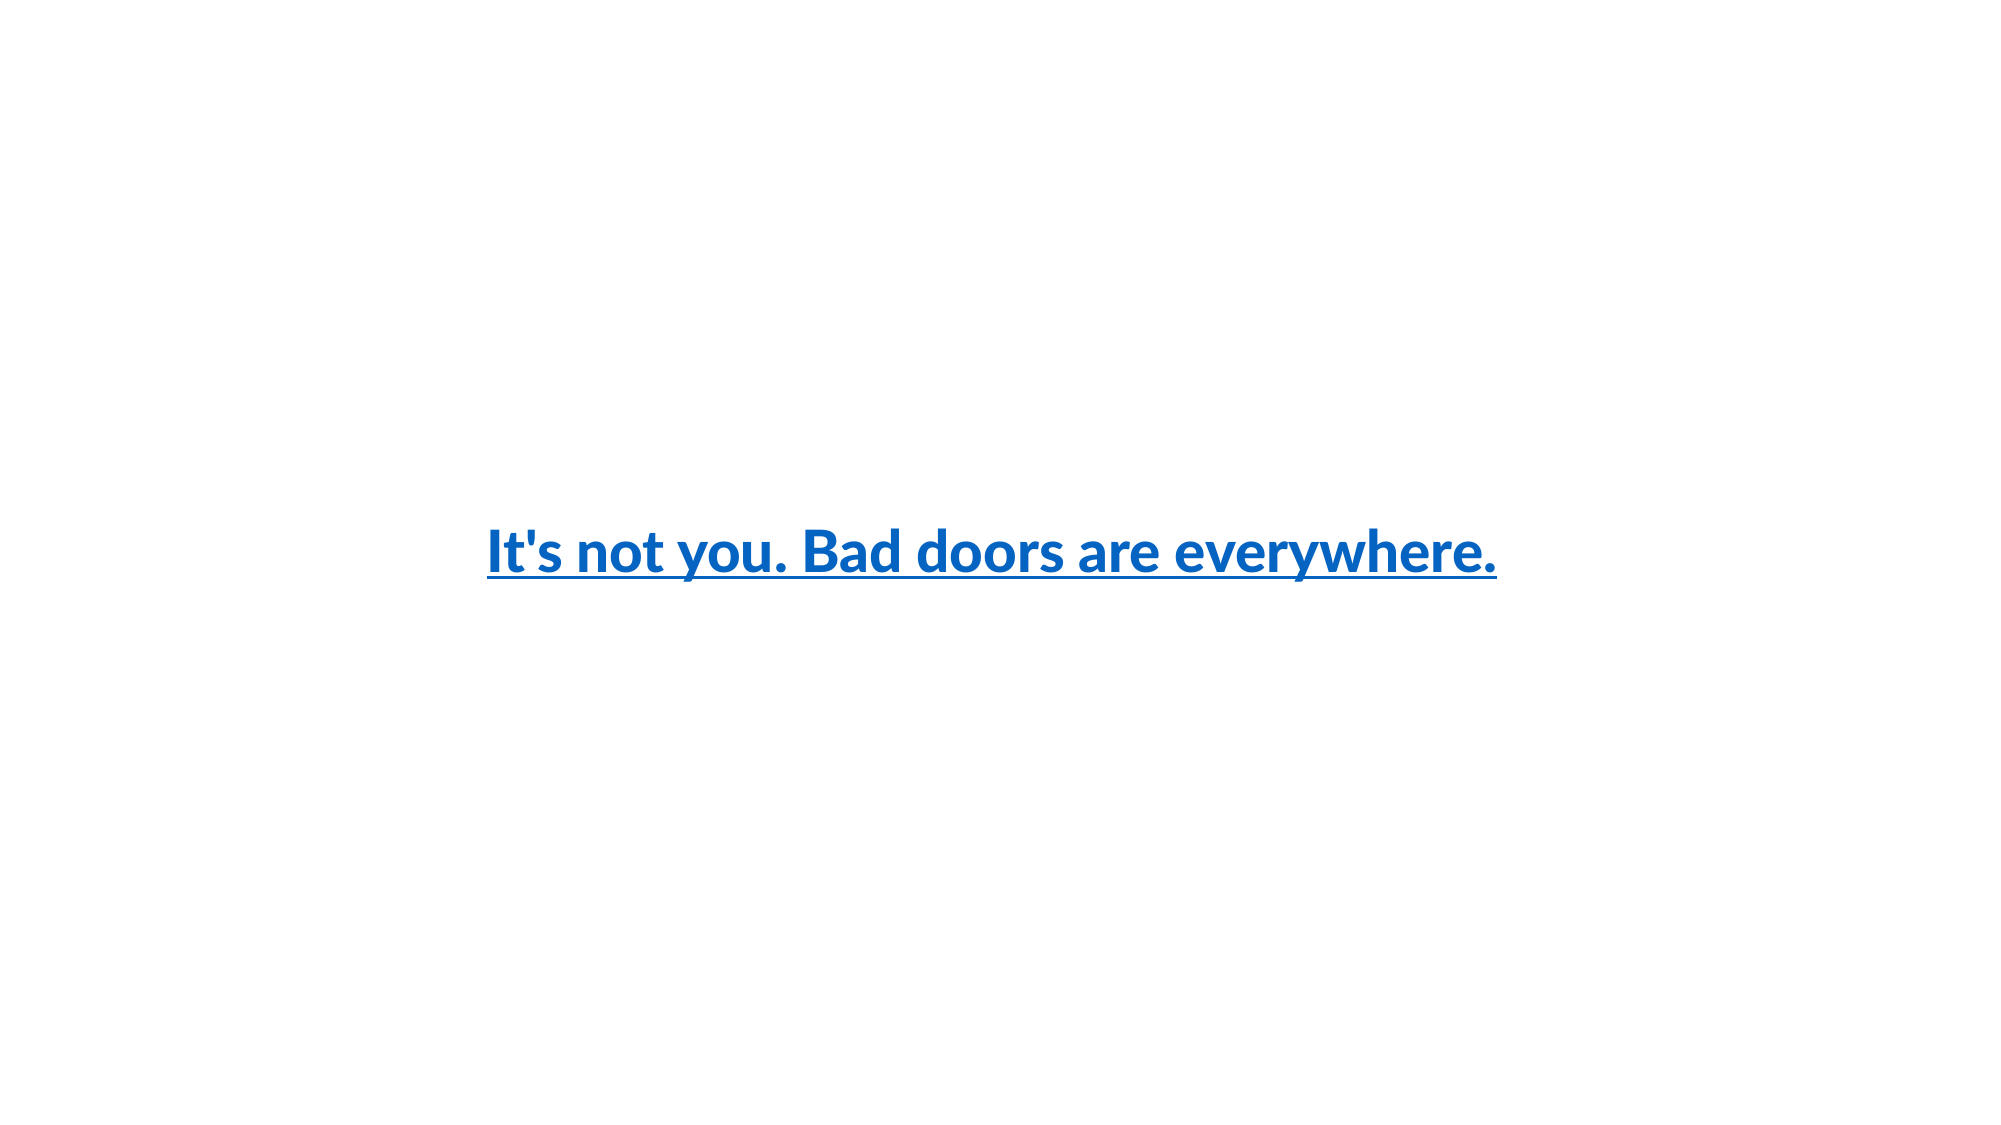

#
It's not you. Bad doors are everywhere.